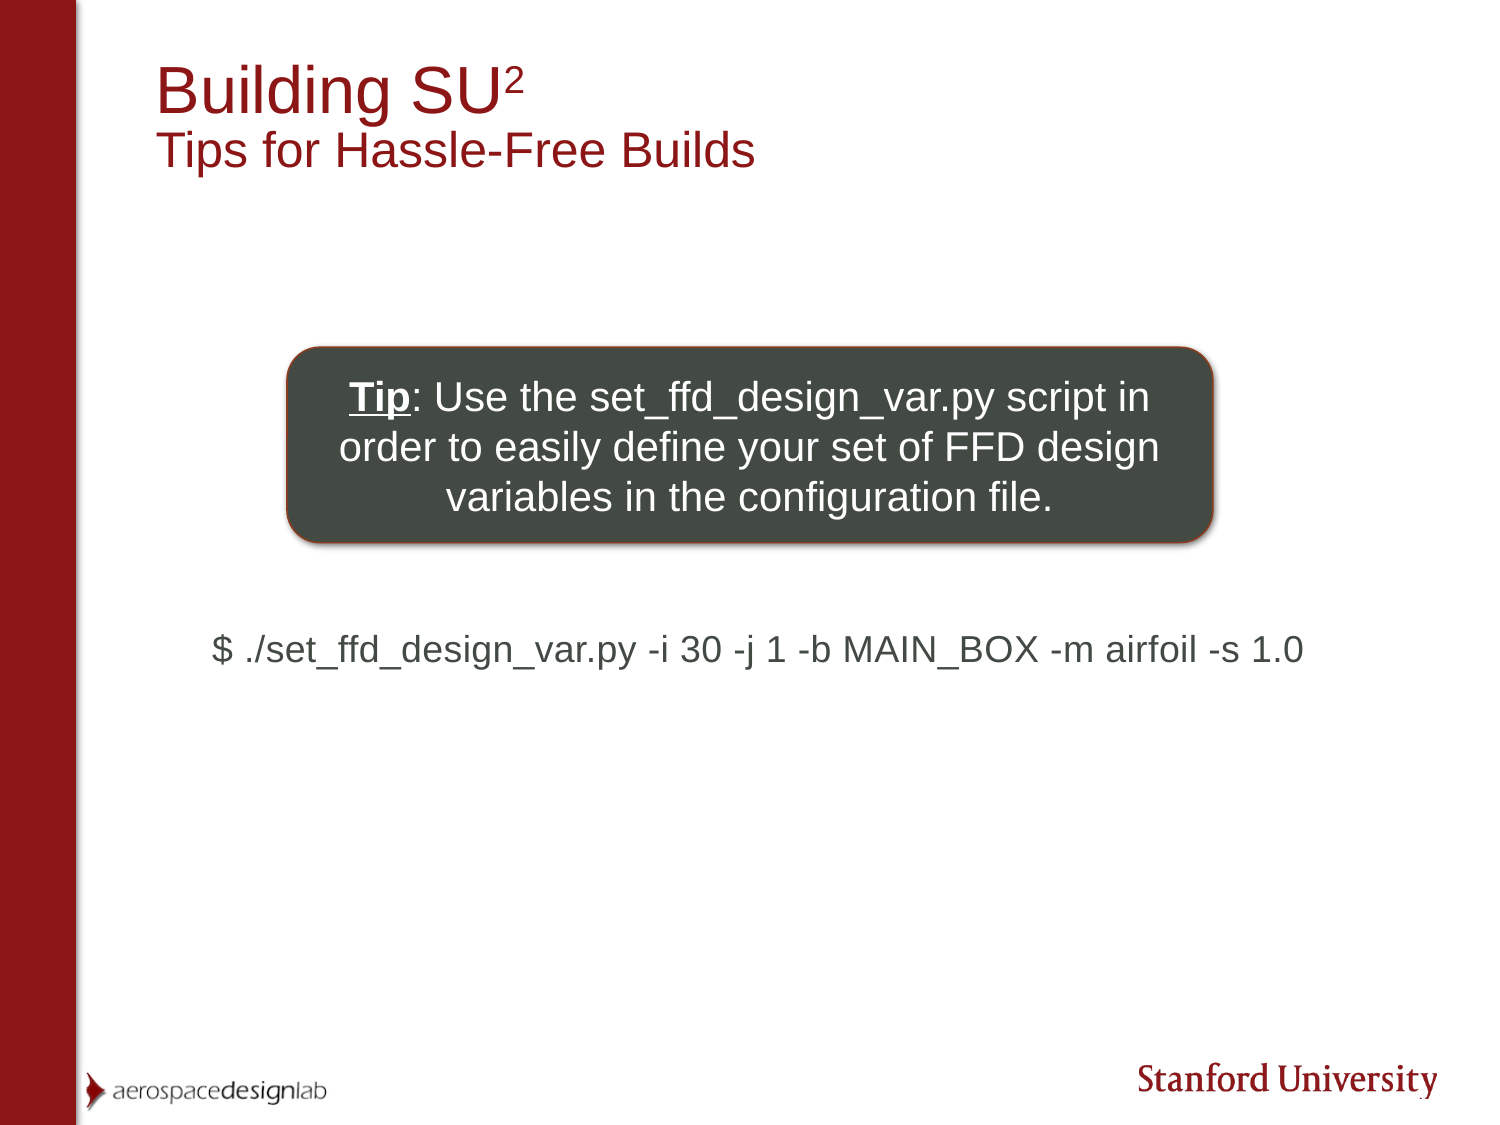

# Building SU2 Tips for Hassle-Free Builds

	$ ./set_ffd_design_var.py -i 30 -j 1 -b MAIN_BOX -m airfoil -s 1.0

Tip: Use the set_ffd_design_var.py script in order to easily define your set of FFD design variables in the configuration file.